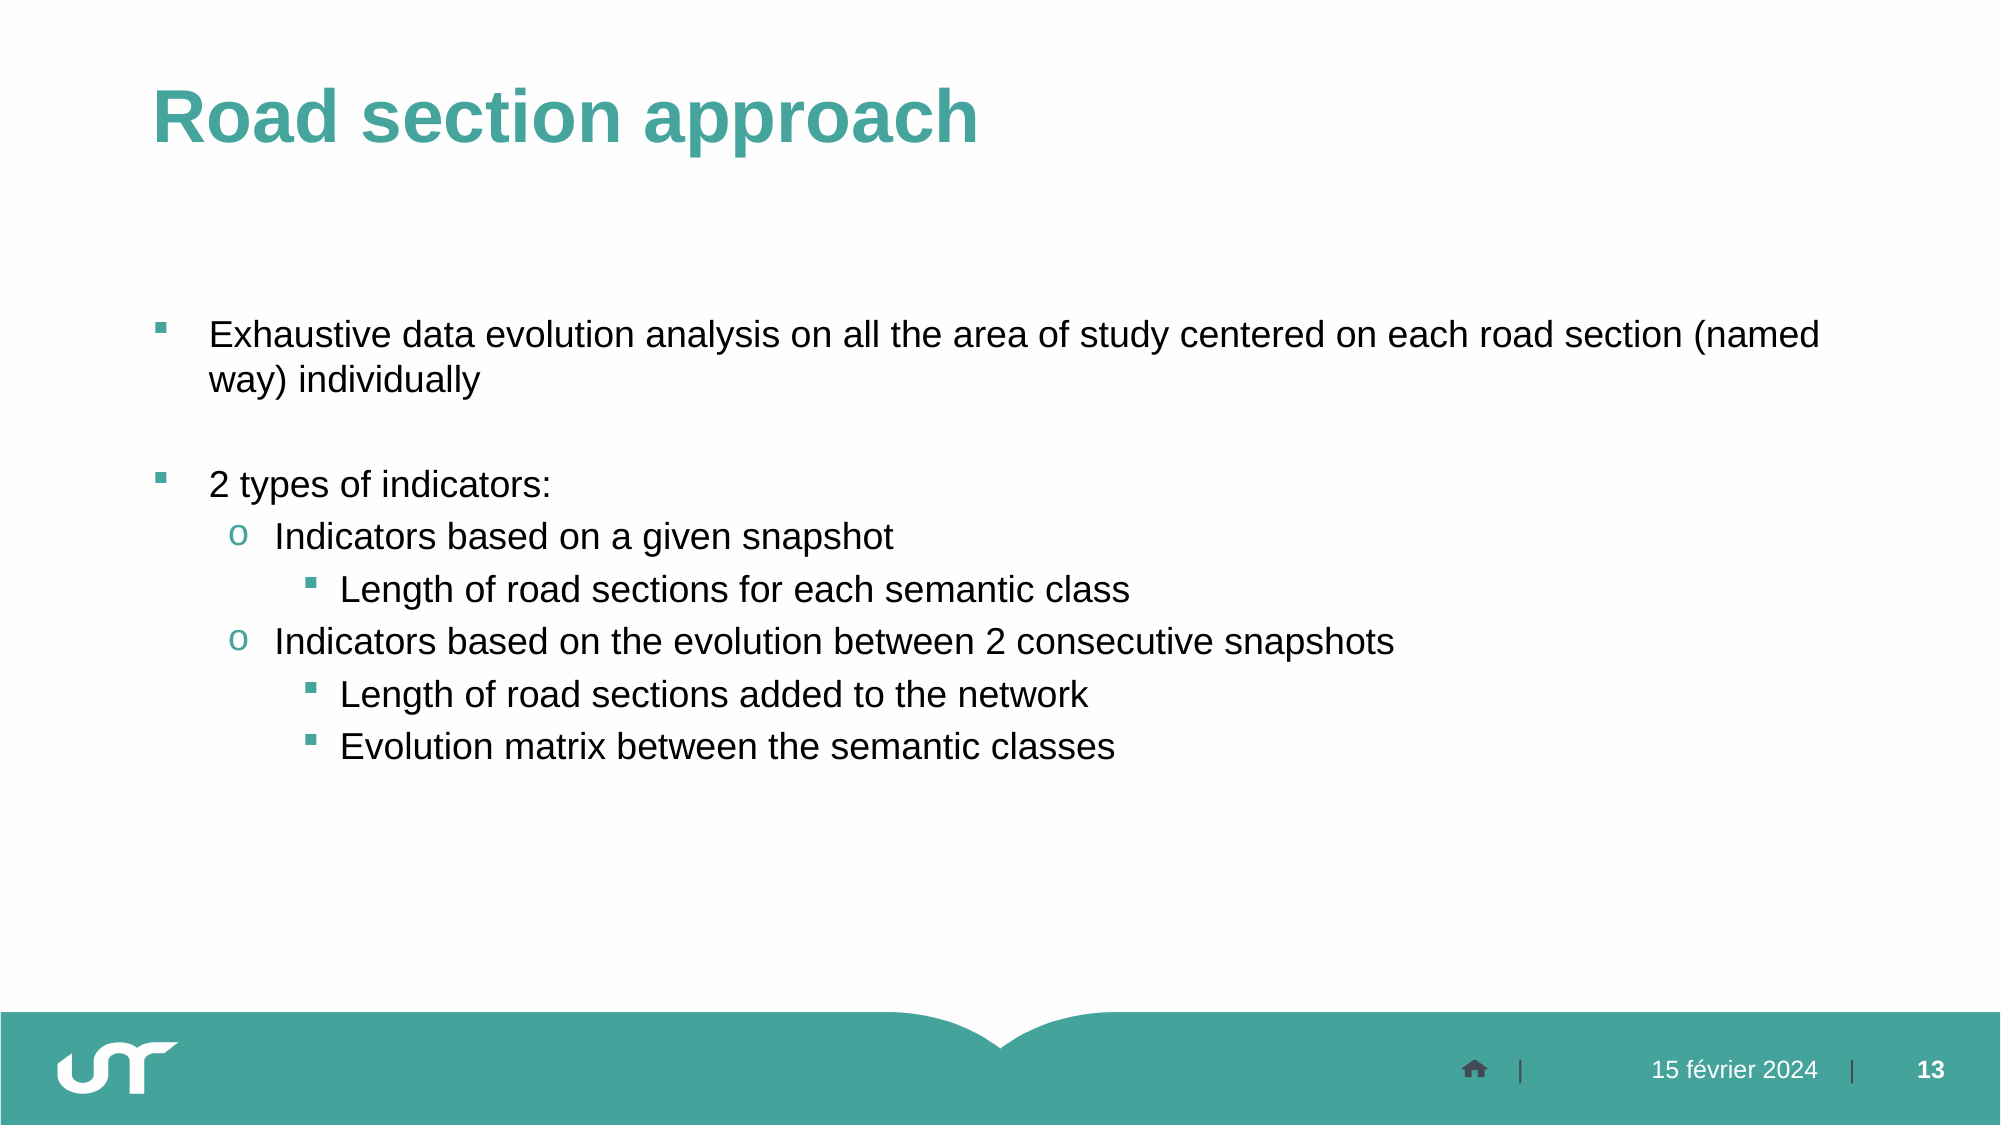

# Road section approach
Exhaustive data evolution analysis on all the area of study centered on each road section (named way) individually

2 types of indicators:
Indicators based on a given snapshot
Length of road sections for each semantic class
Indicators based on the evolution between 2 consecutive snapshots
Length of road sections added to the network
Evolution matrix between the semantic classes